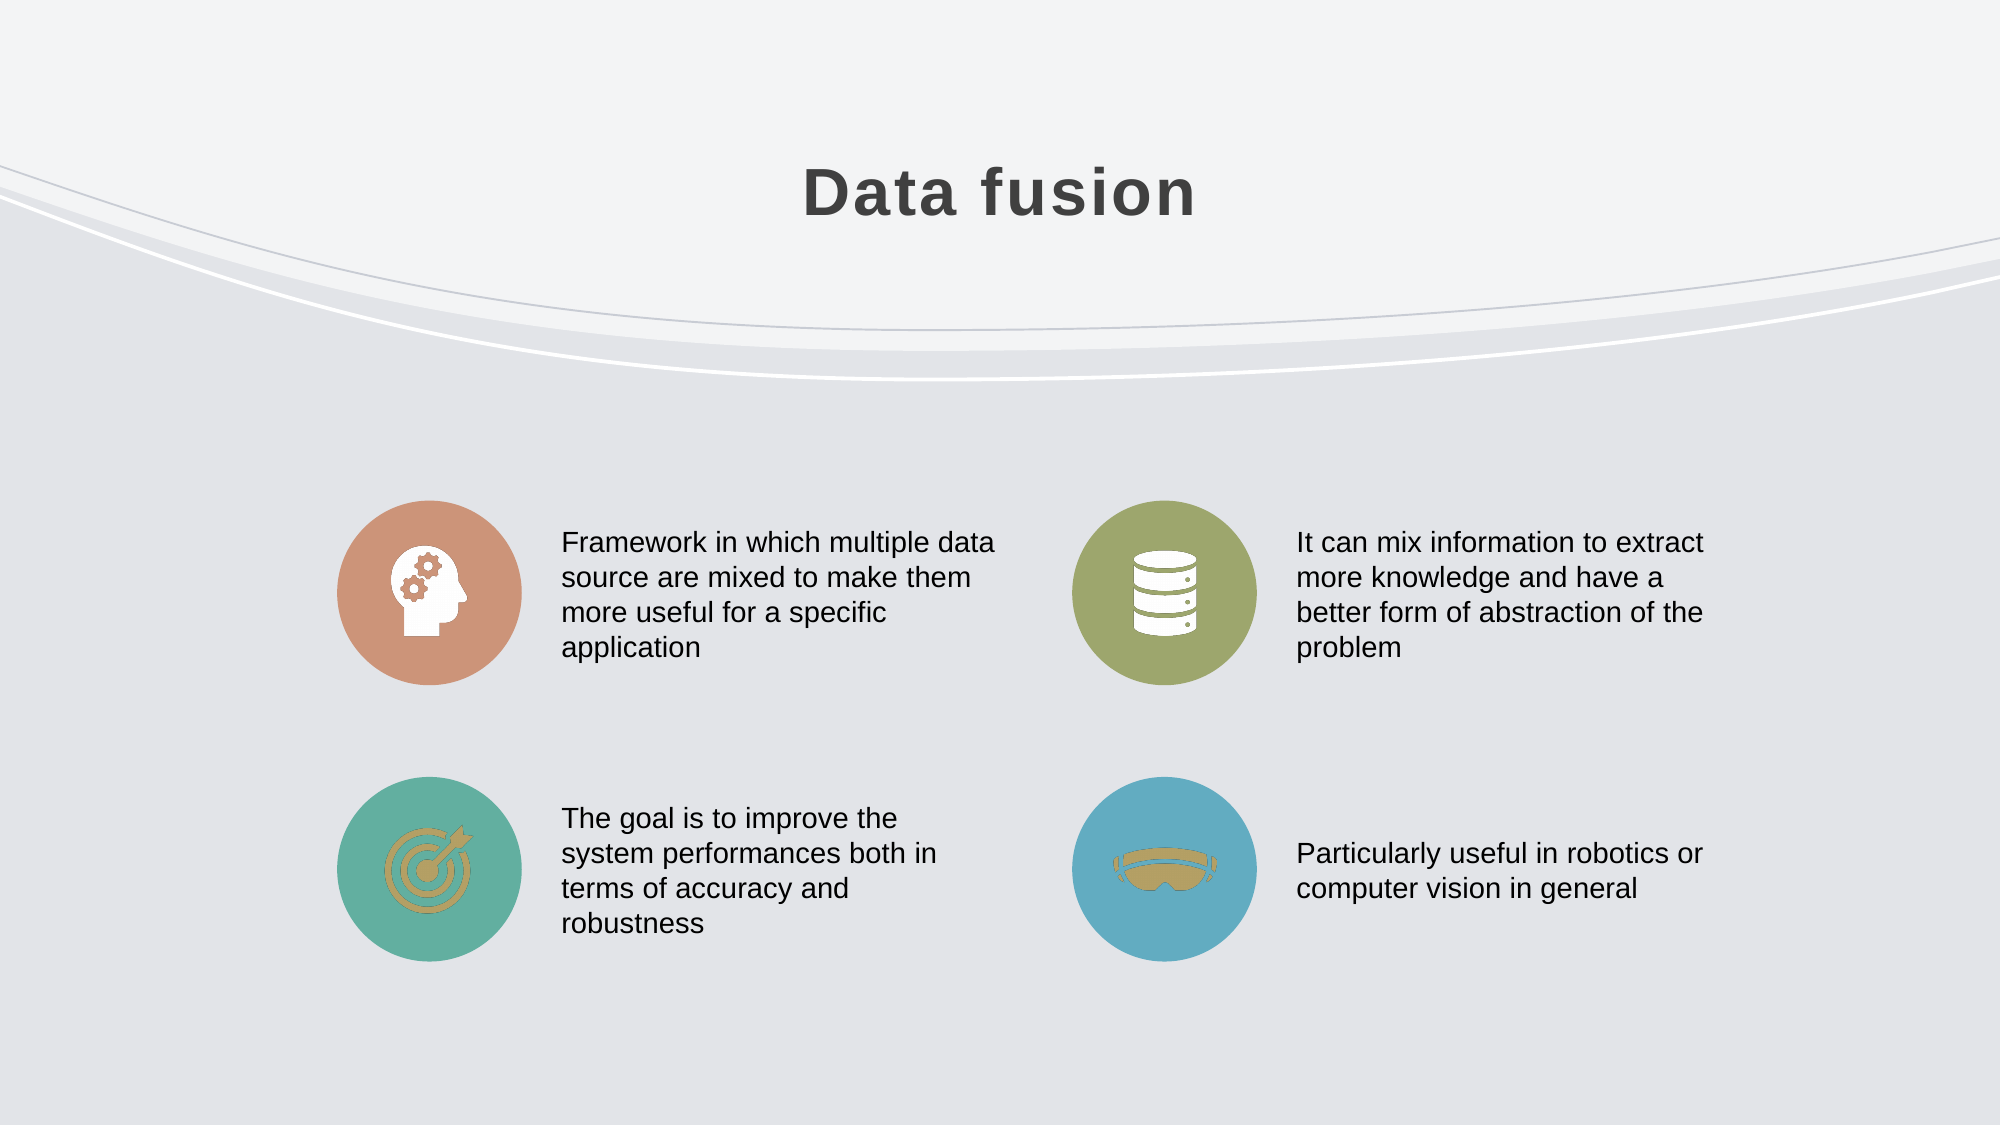

# Data fusion
Framework in which multiple data source are mixed to make them more useful for a specific application
It can mix information to extract more knowledge and have a better form of abstraction of the problem
The goal is to improve the system performances both in terms of accuracy and robustness
Particularly useful in robotics or computer vision in general